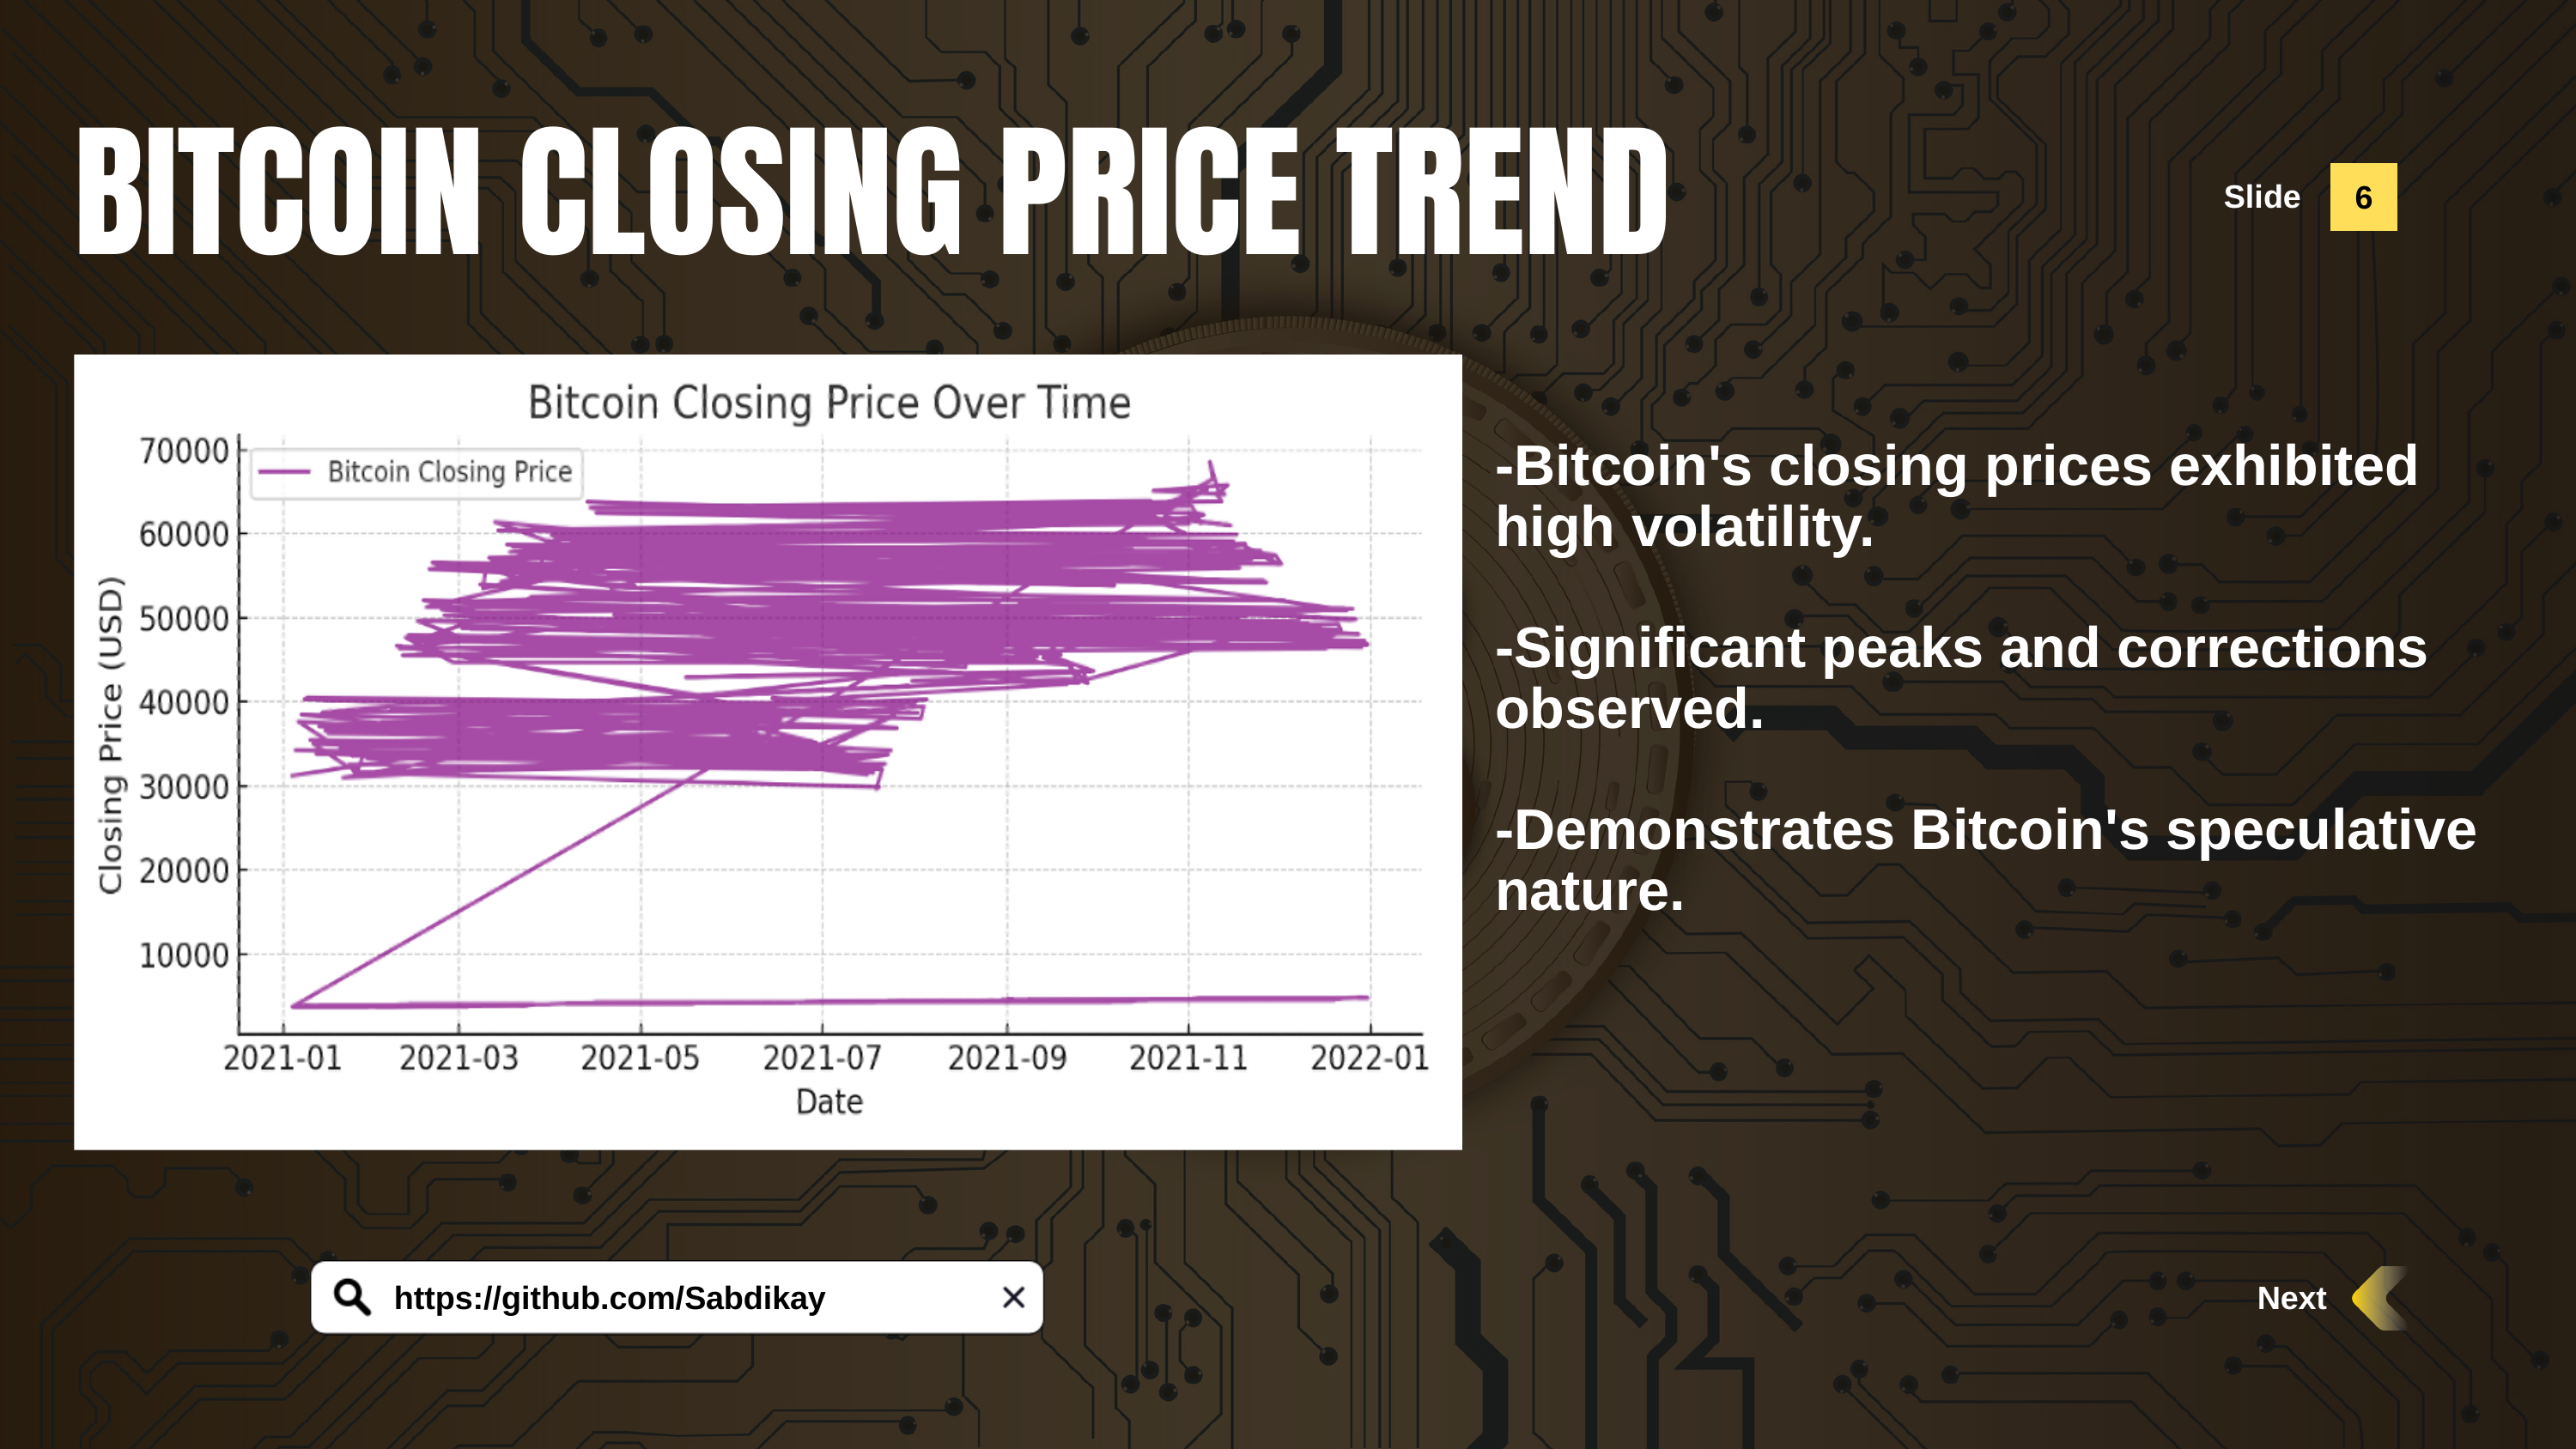

BITCOIN CLOSING PRICE TREND

Slide
6

-Bitcoin's closing prices exhibited high volatility.

-Significant peaks and corrections observed.

-Demonstrates Bitcoin's speculative nature.

https://github.com/Sabdikay
Next